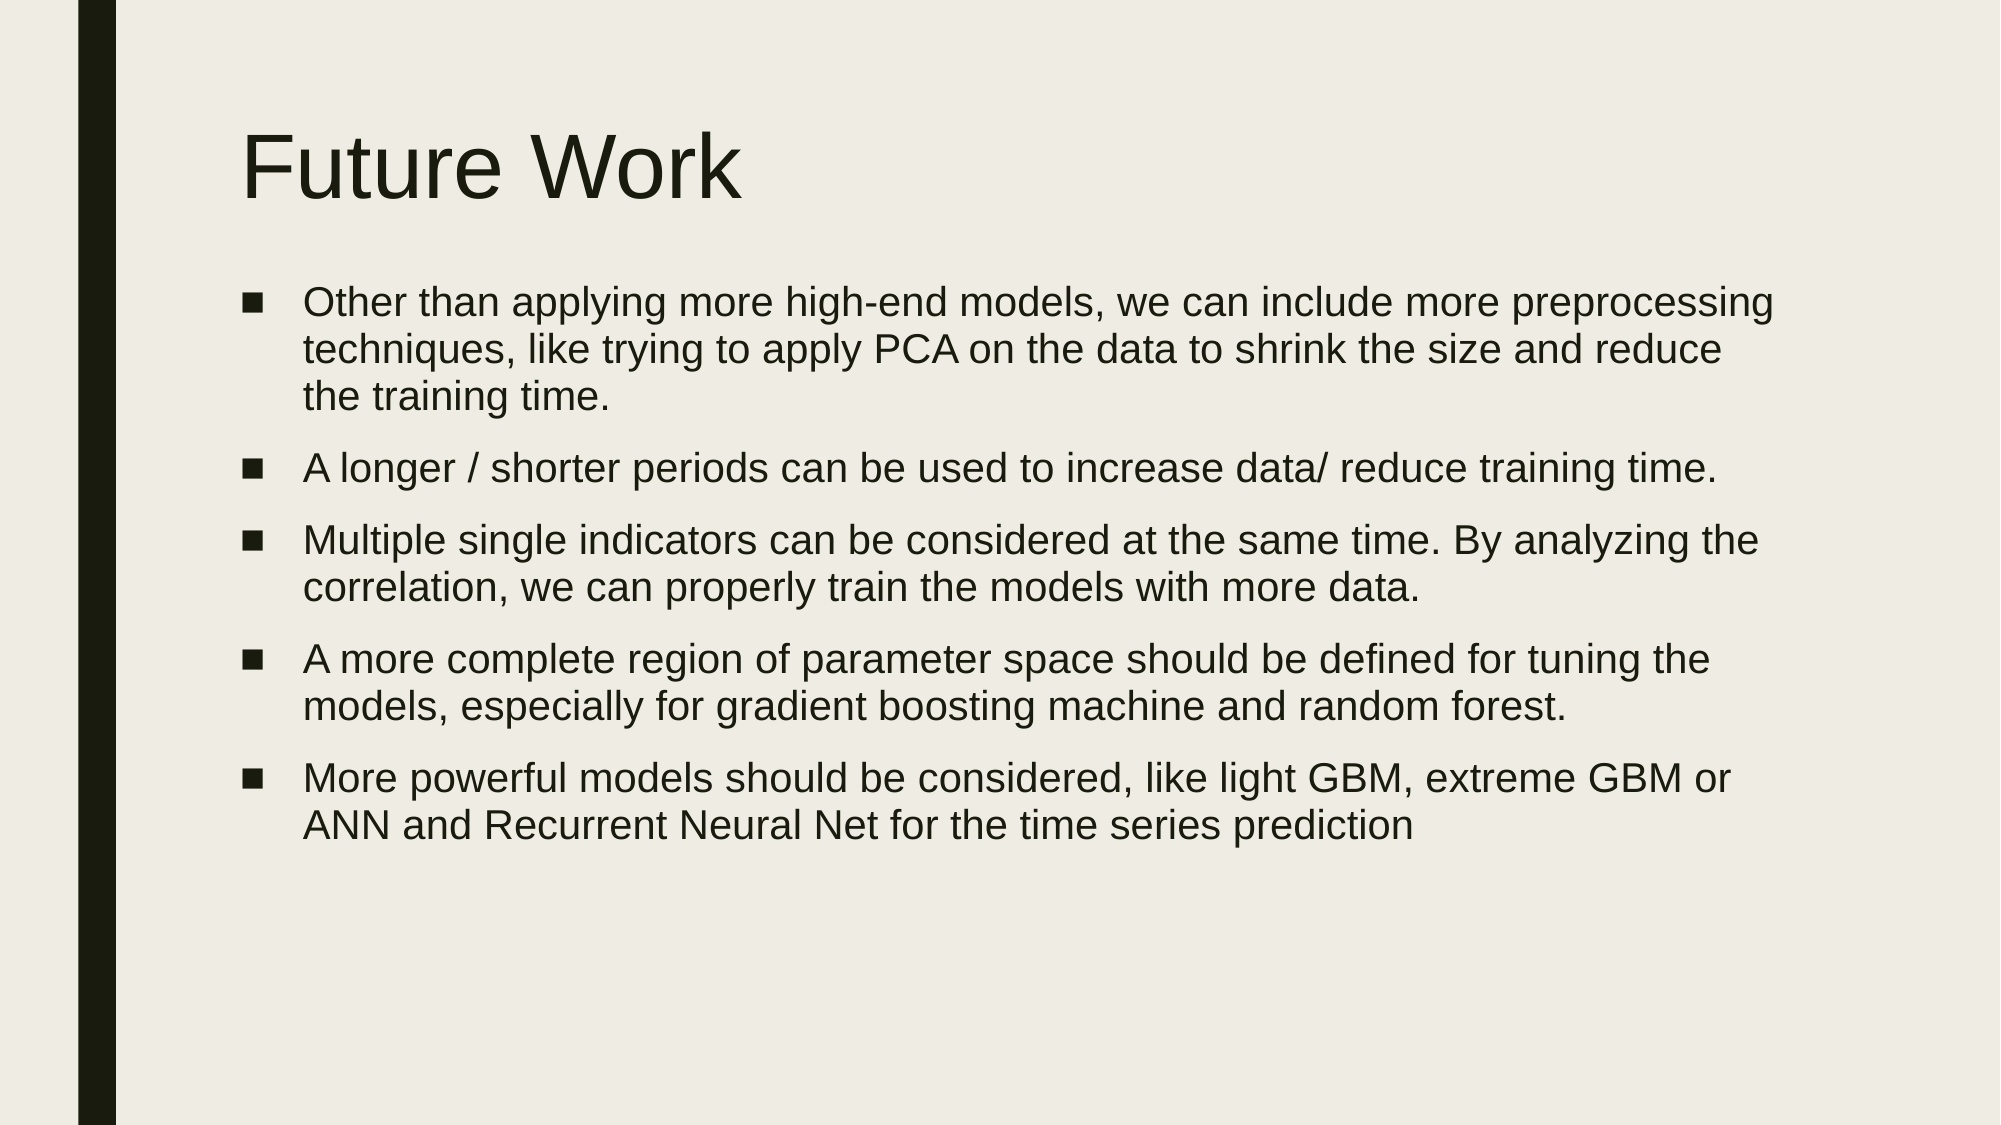

# Future Work
Other than applying more high-end models, we can include more preprocessing techniques, like trying to apply PCA on the data to shrink the size and reduce the training time.
A longer / shorter periods can be used to increase data/ reduce training time.
Multiple single indicators can be considered at the same time. By analyzing the correlation, we can properly train the models with more data.
A more complete region of parameter space should be defined for tuning the models, especially for gradient boosting machine and random forest.
More powerful models should be considered, like light GBM, extreme GBM or ANN and Recurrent Neural Net for the time series prediction